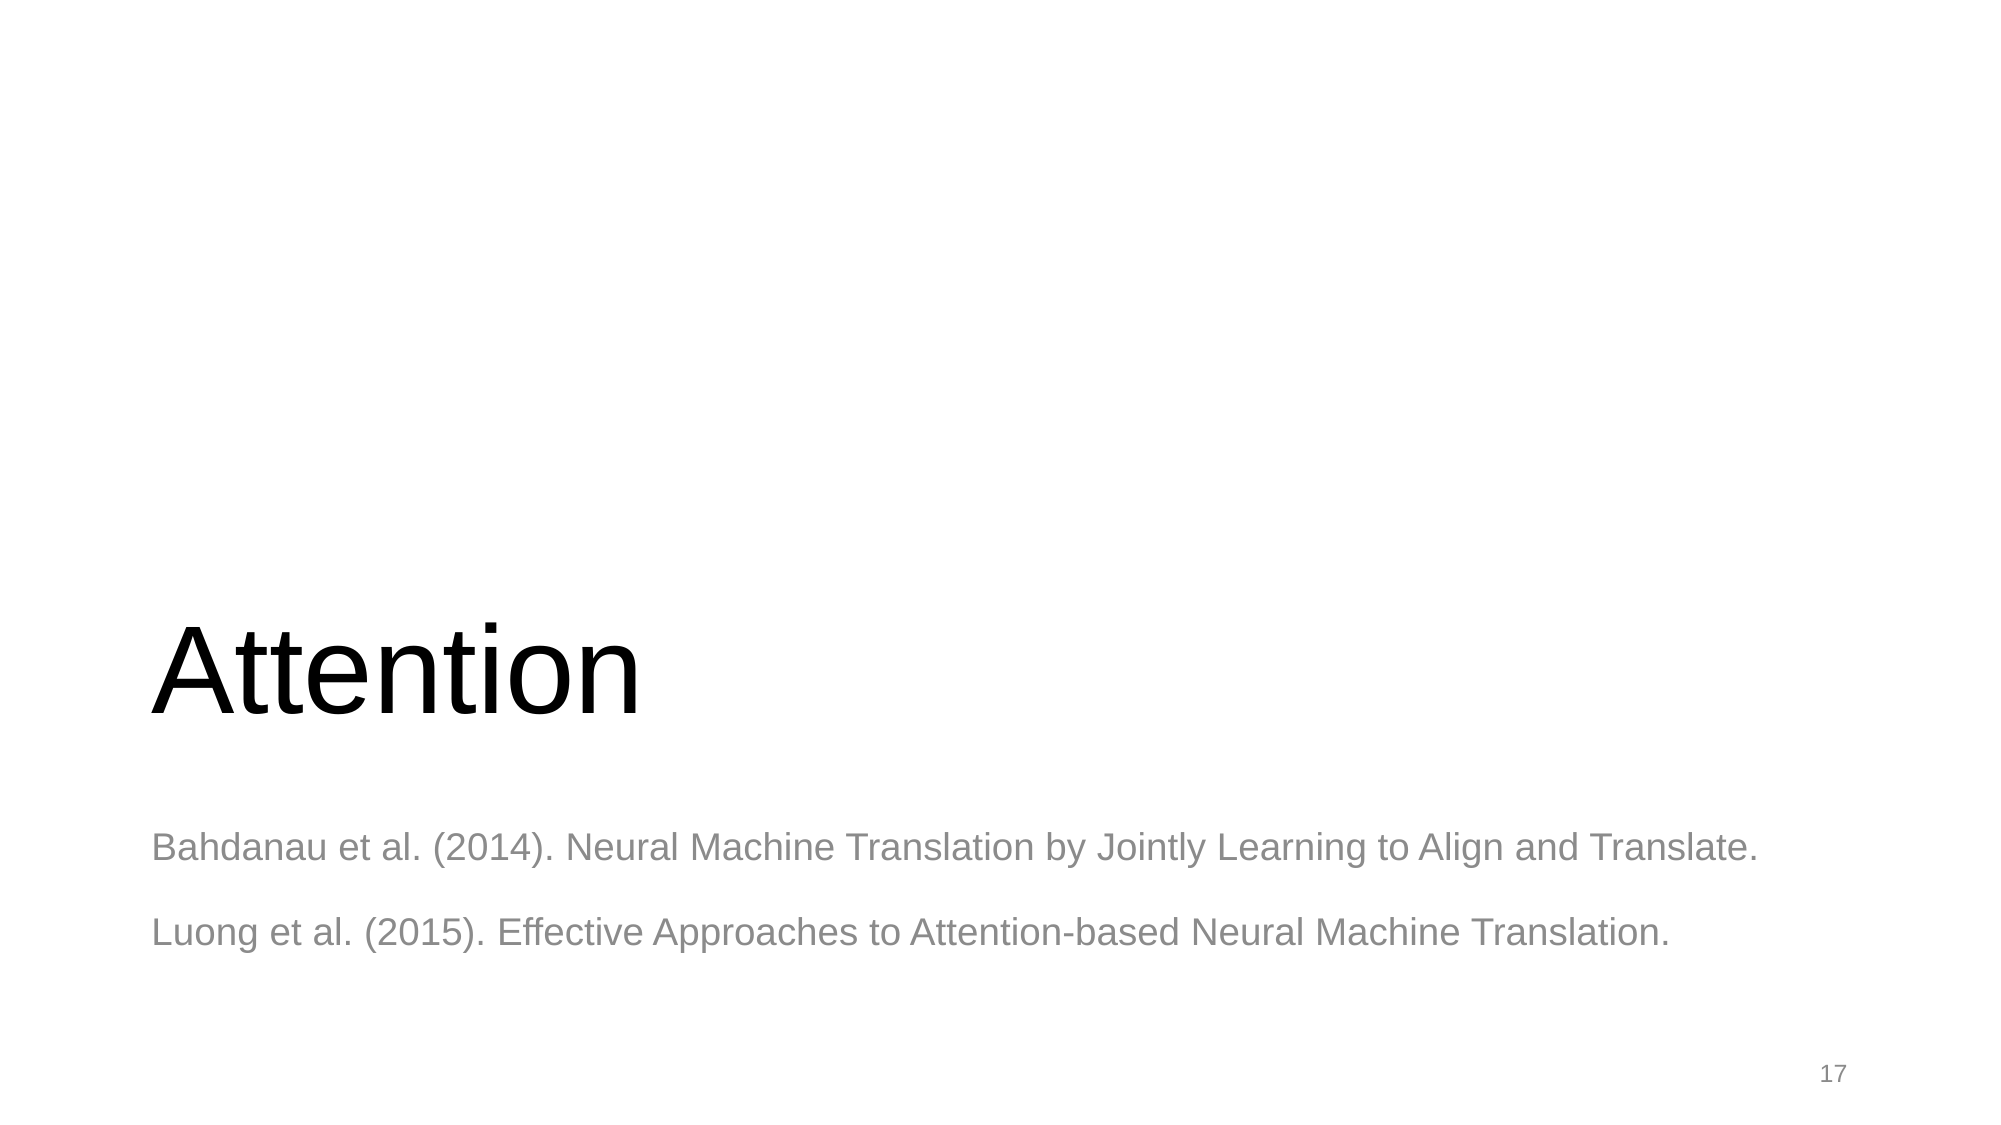

# Attention
Bahdanau et al. (2014). Neural Machine Translation by Jointly Learning to Align and Translate.
Luong et al. (2015). Effective Approaches to Attention-based Neural Machine Translation.
17